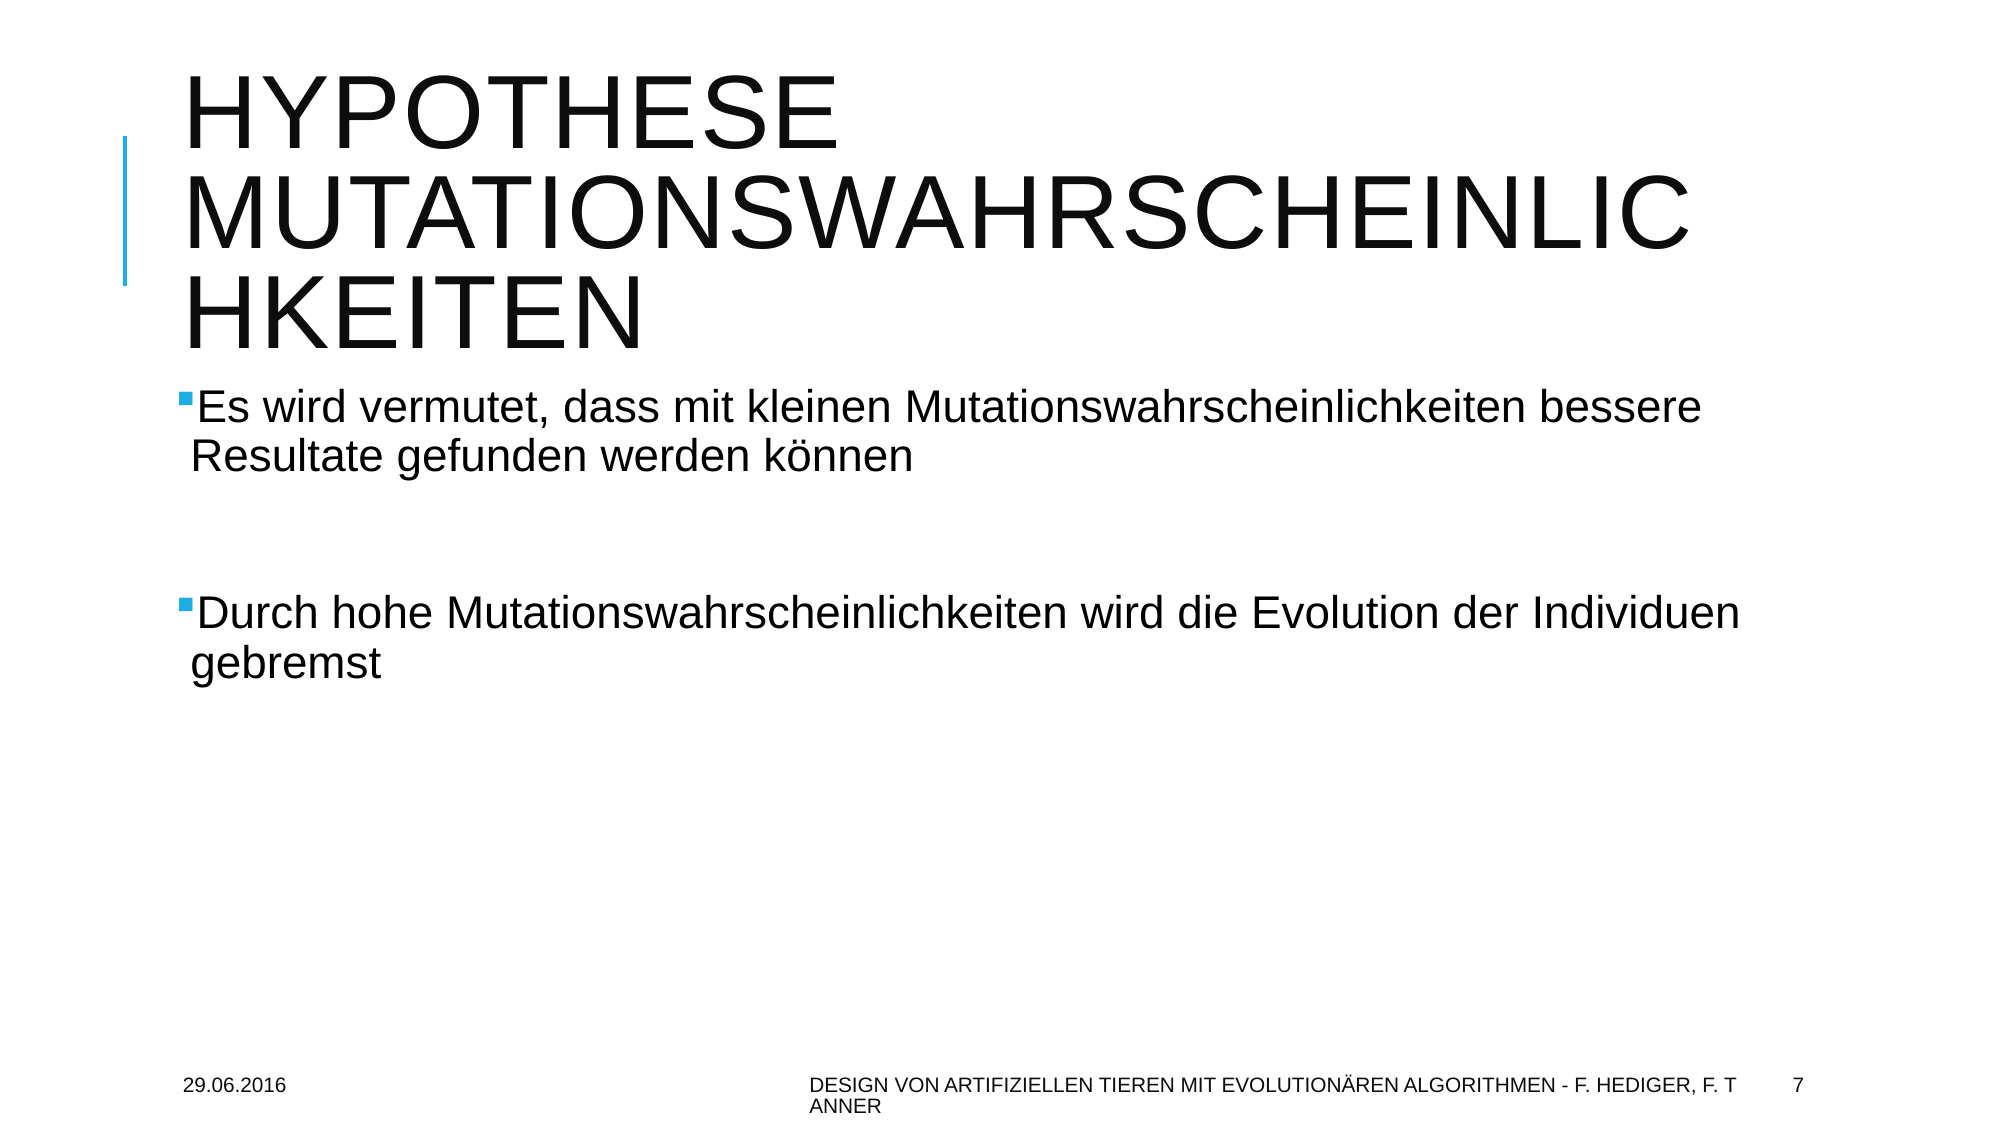

# HYPOTHESE MuTATIONSWAHRSCHEINLICHKEITEN
Es wird vermutet, dass mit kleinen Mutationswahrscheinlichkeiten bessere Resultate gefunden werden können

Durch hohe Mutationswahrscheinlichkeiten wird die Evolution der Individuen gebremst

29.06.2016
Design von artifiziellen Tieren mit evolutionären Algorithmen - F. Hediger, F. Tanner
7